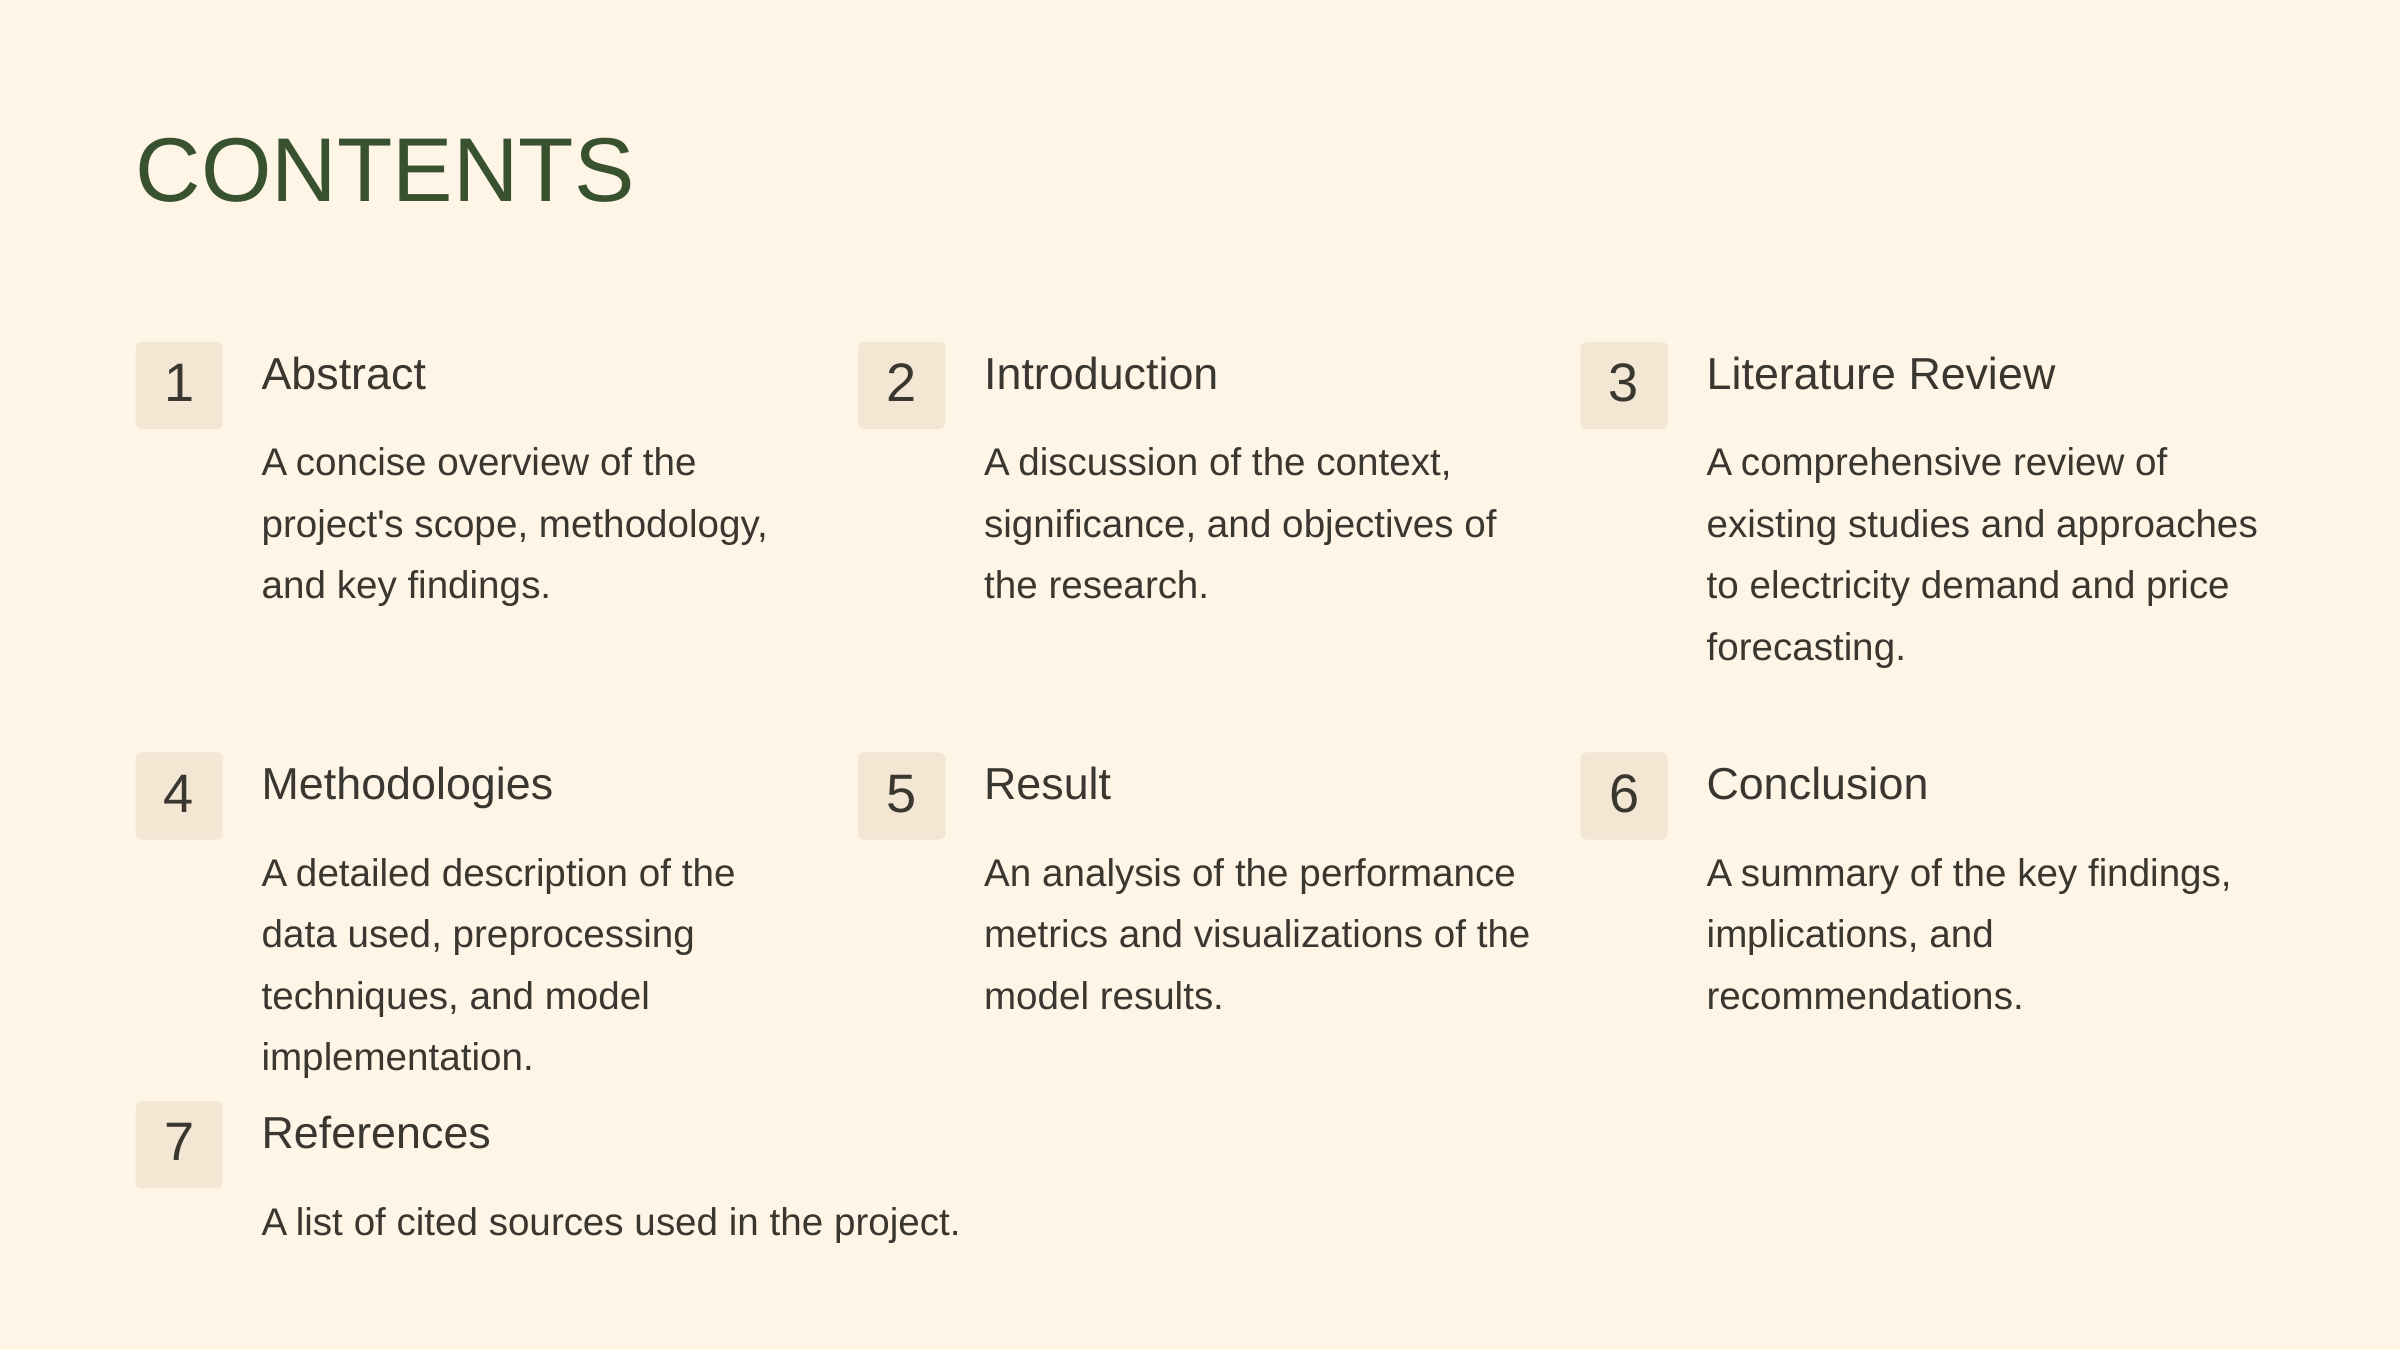

CONTENTS

Abstract

Introduction

Literature Review
1
2
3
A concise overview of the project's scope, methodology, and key findings.
A discussion of the context, significance, and objectives of the research.
A comprehensive review of existing studies and approaches to electricity demand and price forecasting.

Methodologies

Result

Conclusion
4
5
6
A detailed description of the data used, preprocessing techniques, and model implementation.
An analysis of the performance metrics and visualizations of the model results.
A summary of the key findings, implications, and recommendations.

References
7
A list of cited sources used in the project.